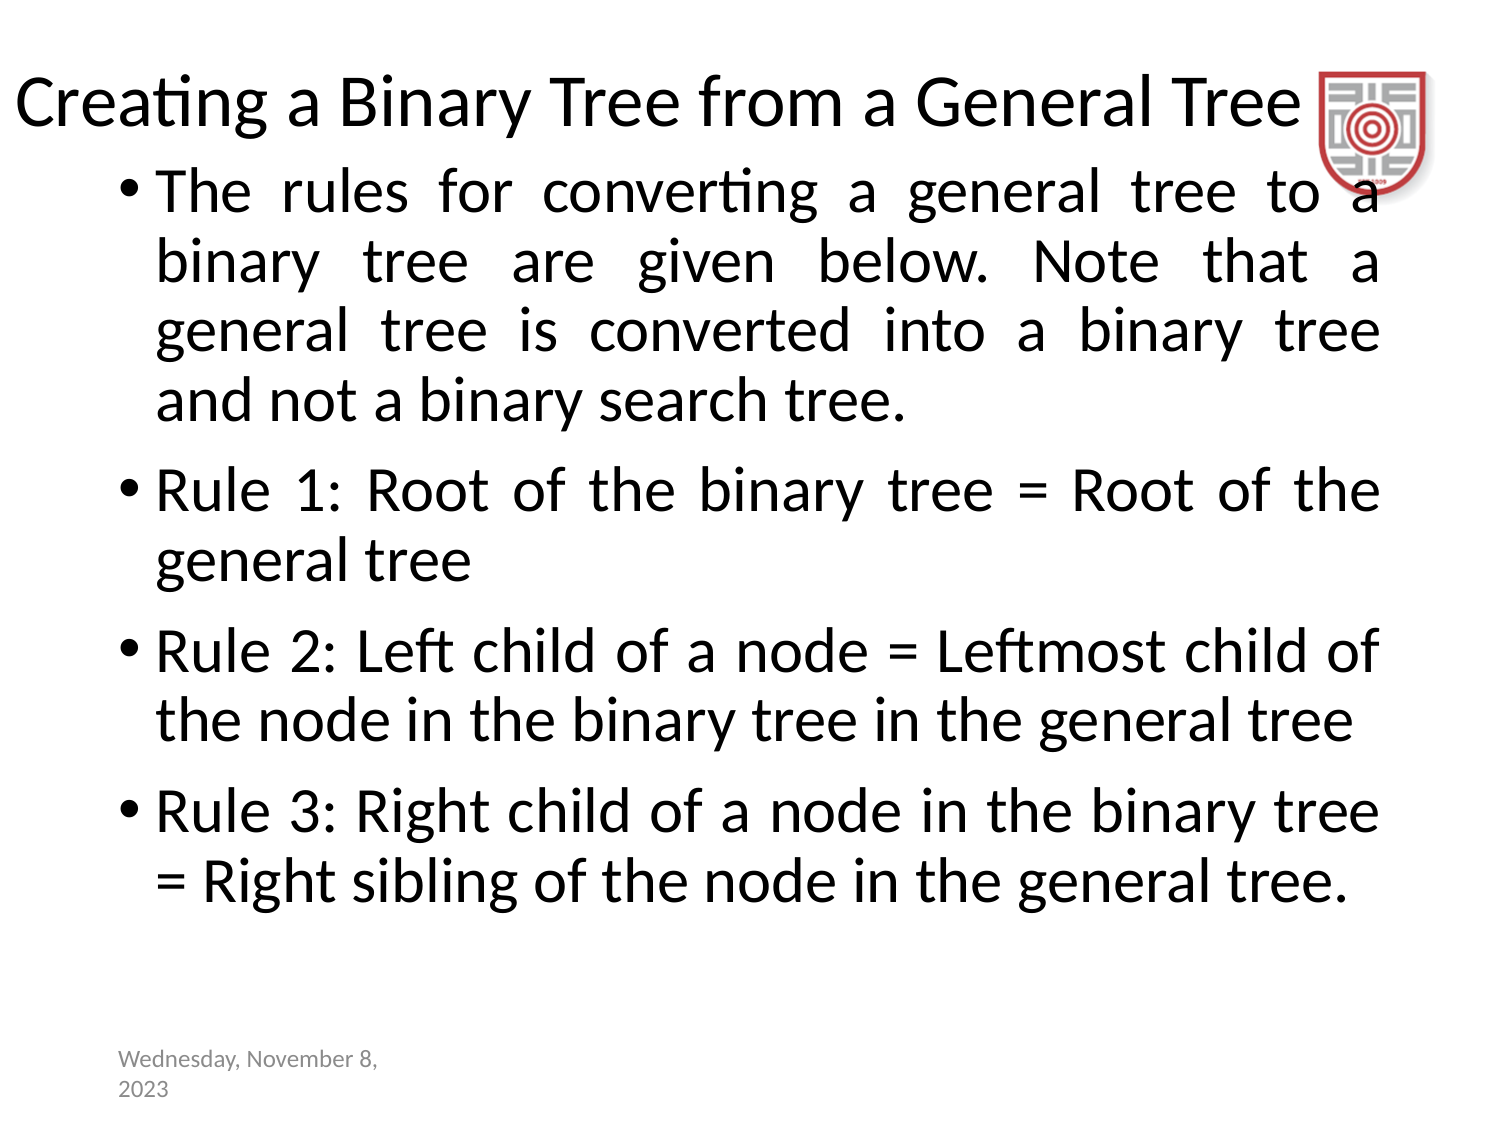

# Creating a Binary Tree from a General Tree
The rules for converting a general tree to a binary tree are given below. Note that a general tree is converted into a binary tree and not a binary search tree.
Rule 1: Root of the binary tree = Root of the general tree
Rule 2: Left child of a node = Leftmost child of the node in the binary tree in the general tree
Rule 3: Right child of a node in the binary tree = Right sibling of the node in the general tree.
Wednesday, November 8, 2023